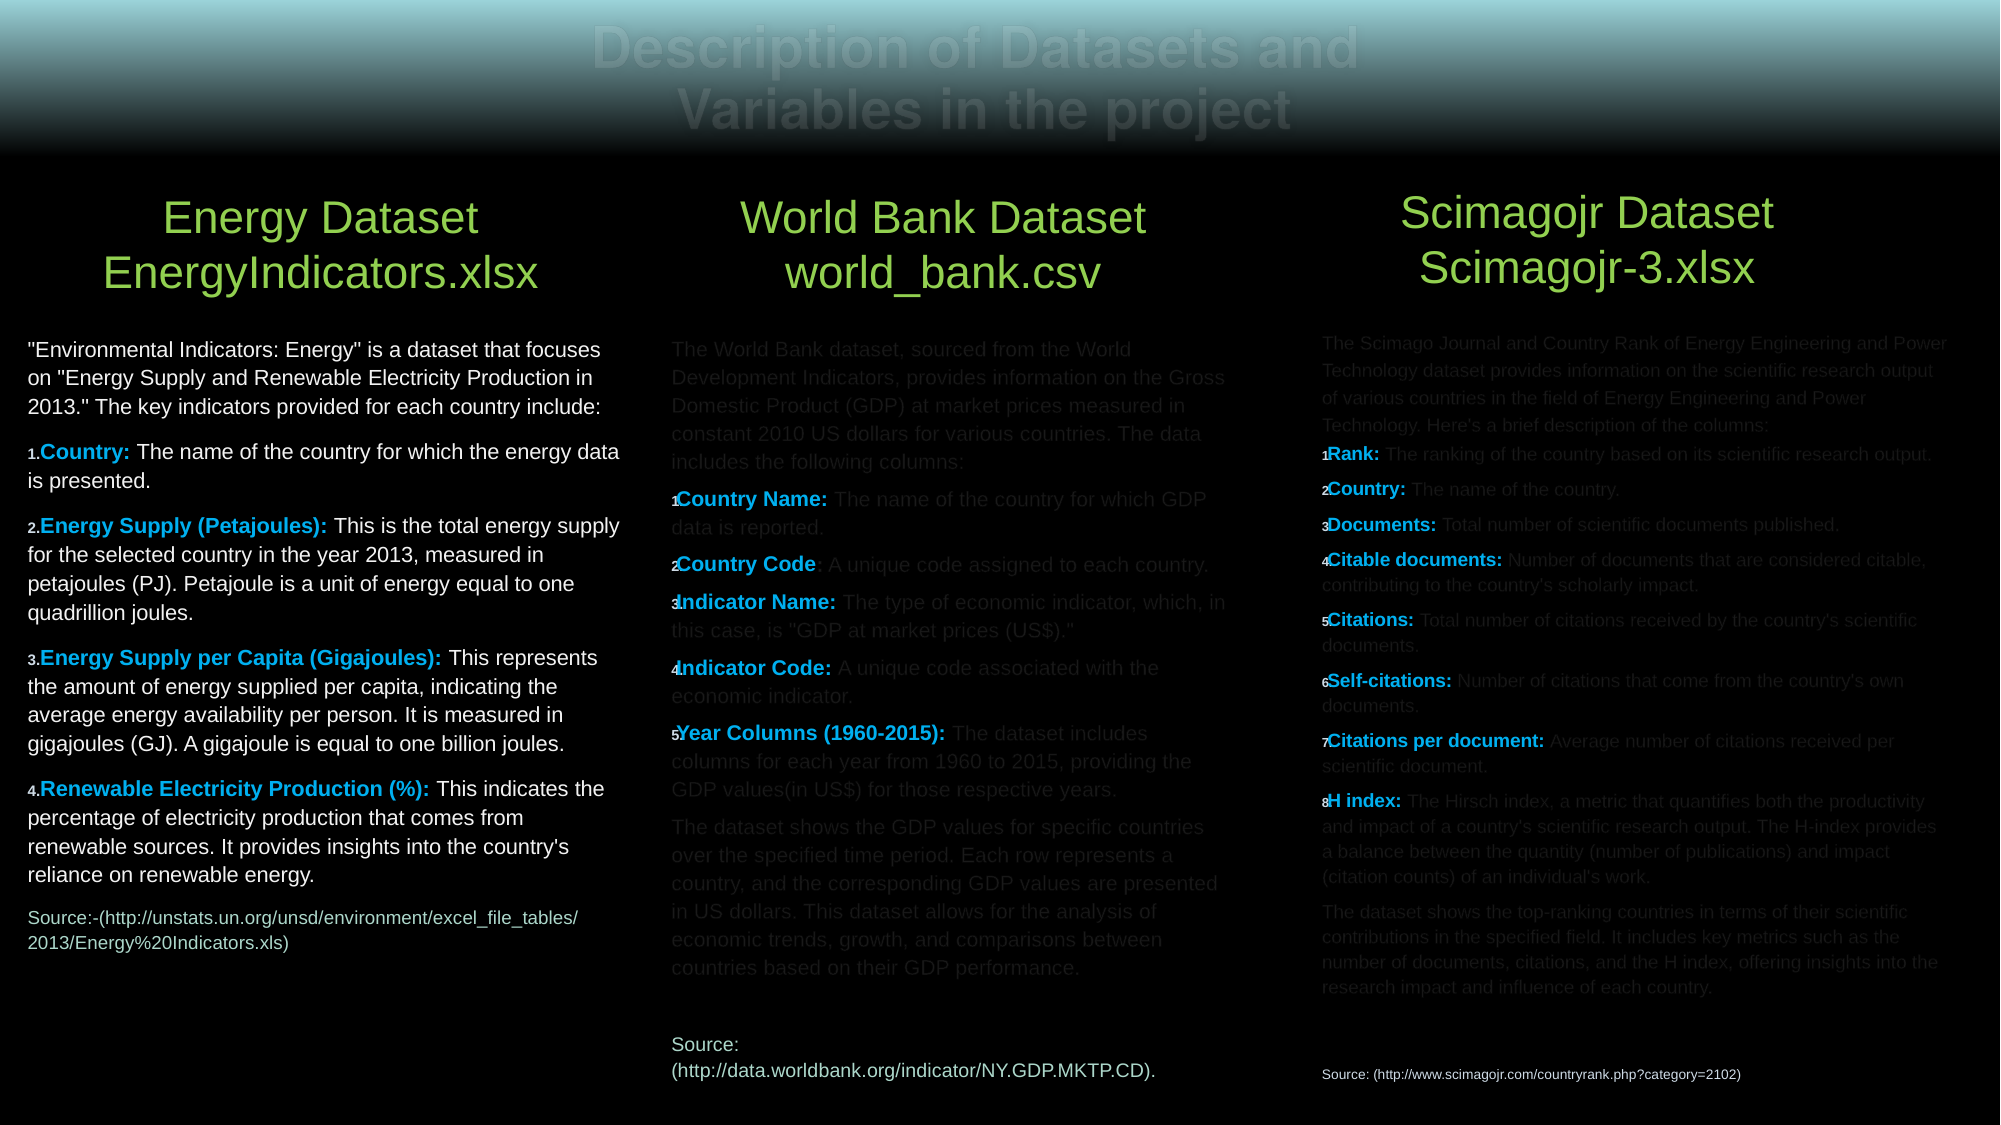

# Description of Datasets and Variables in the project
Energy Dataset
EnergyIndicators.xlsx
Scimagojr Dataset
Scimagojr-3.xlsx
World Bank Dataset
world_bank.csv
The Scimago Journal and Country Rank of Energy Engineering and Power
Technology dataset provides information on the scientific research output of various countries in the field of Energy Engineering and Power Technology. Here's a brief description of the columns:
Rank: The ranking of the country based on its scientific research output.
Country: The name of the country.
Documents: Total number of scientific documents published.
Citable documents: Number of documents that are considered citable, contributing to the country's scholarly impact.
Citations: Total number of citations received by the country's scientific documents.
Self-citations: Number of citations that come from the country's own documents.
Citations per document: Average number of citations received per scientific document.
H index: The Hirsch index, a metric that quantifies both the productivity and impact of a country's scientific research output. The H-index provides a balance between the quantity (number of publications) and impact (citation counts) of an individual's work.
The dataset shows the top-ranking countries in terms of their scientific contributions in the specified field. It includes key metrics such as the number of documents, citations, and the H index, offering insights into the research impact and influence of each country.

Source: (http://www.scimagojr.com/countryrank.php?category=2102)
"Environmental Indicators: Energy" is a dataset that focuses on "Energy Supply and Renewable Electricity Production in 2013." The key indicators provided for each country include:
Country: The name of the country for which the energy data is presented.
Energy Supply (Petajoules): This is the total energy supply for the selected country in the year 2013, measured in petajoules (PJ). Petajoule is a unit of energy equal to one quadrillion joules.
Energy Supply per Capita (Gigajoules): This represents the amount of energy supplied per capita, indicating the average energy availability per person. It is measured in gigajoules (GJ). A gigajoule is equal to one billion joules.
Renewable Electricity Production (%): This indicates the percentage of electricity production that comes from renewable sources. It provides insights into the country's reliance on renewable energy.
Source:-(http://unstats.un.org/unsd/environment/excel_file_tables/2013/Energy%20Indicators.xls)
The World Bank dataset, sourced from the World Development Indicators, provides information on the Gross Domestic Product (GDP) at market prices measured in constant 2010 US dollars for various countries. The data includes the following columns:
Country Name: The name of the country for which GDP data is reported.
Country Code: A unique code assigned to each country.
Indicator Name: The type of economic indicator, which, in this case, is "GDP at market prices (US$)."
Indicator Code: A unique code associated with the economic indicator.
Year Columns (1960-2015): The dataset includes columns for each year from 1960 to 2015, providing the GDP values(in US$) for those respective years.
The dataset shows the GDP values for specific countries over the specified time period. Each row represents a country, and the corresponding GDP values are presented in US dollars. This dataset allows for the analysis of economic trends, growth, and comparisons between countries based on their GDP performance.

Source: (http://data.worldbank.org/indicator/NY.GDP.MKTP.CD).